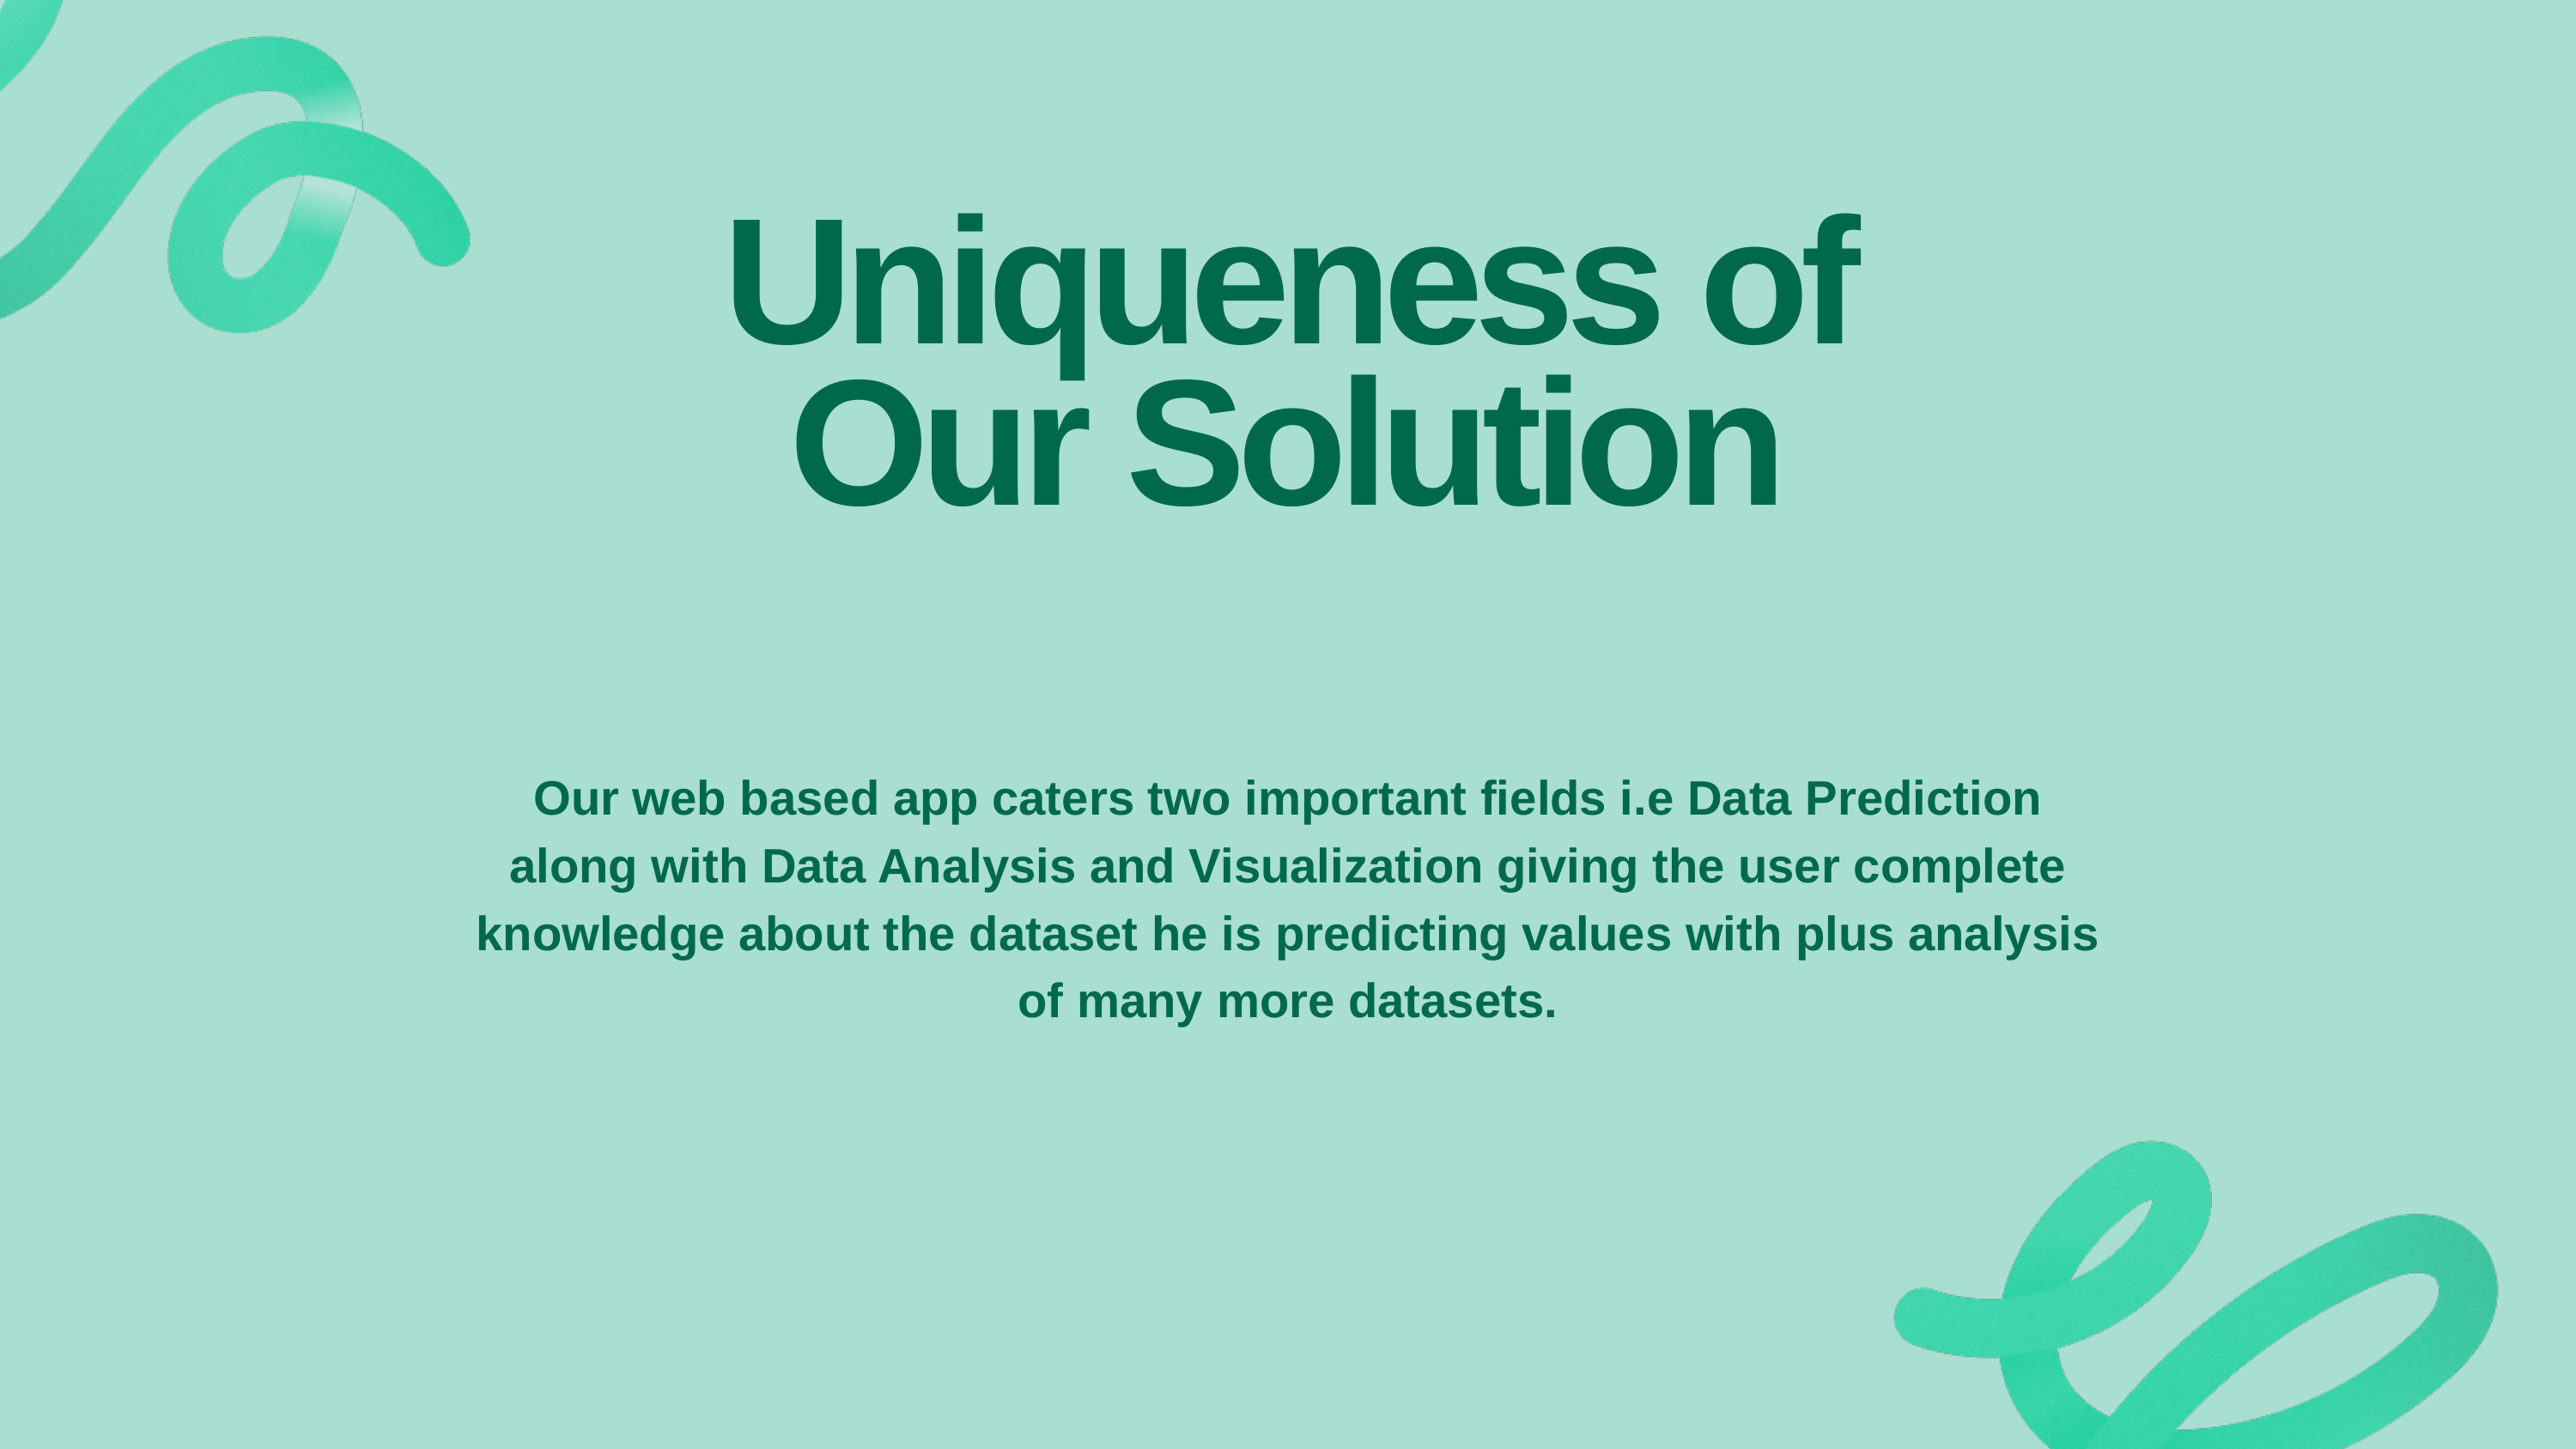

Uniqueness of Our Solution
Our web based app caters two important fields i.e Data Prediction along with Data Analysis and Visualization giving the user complete knowledge about the dataset he is predicting values with plus analysis of many more datasets.